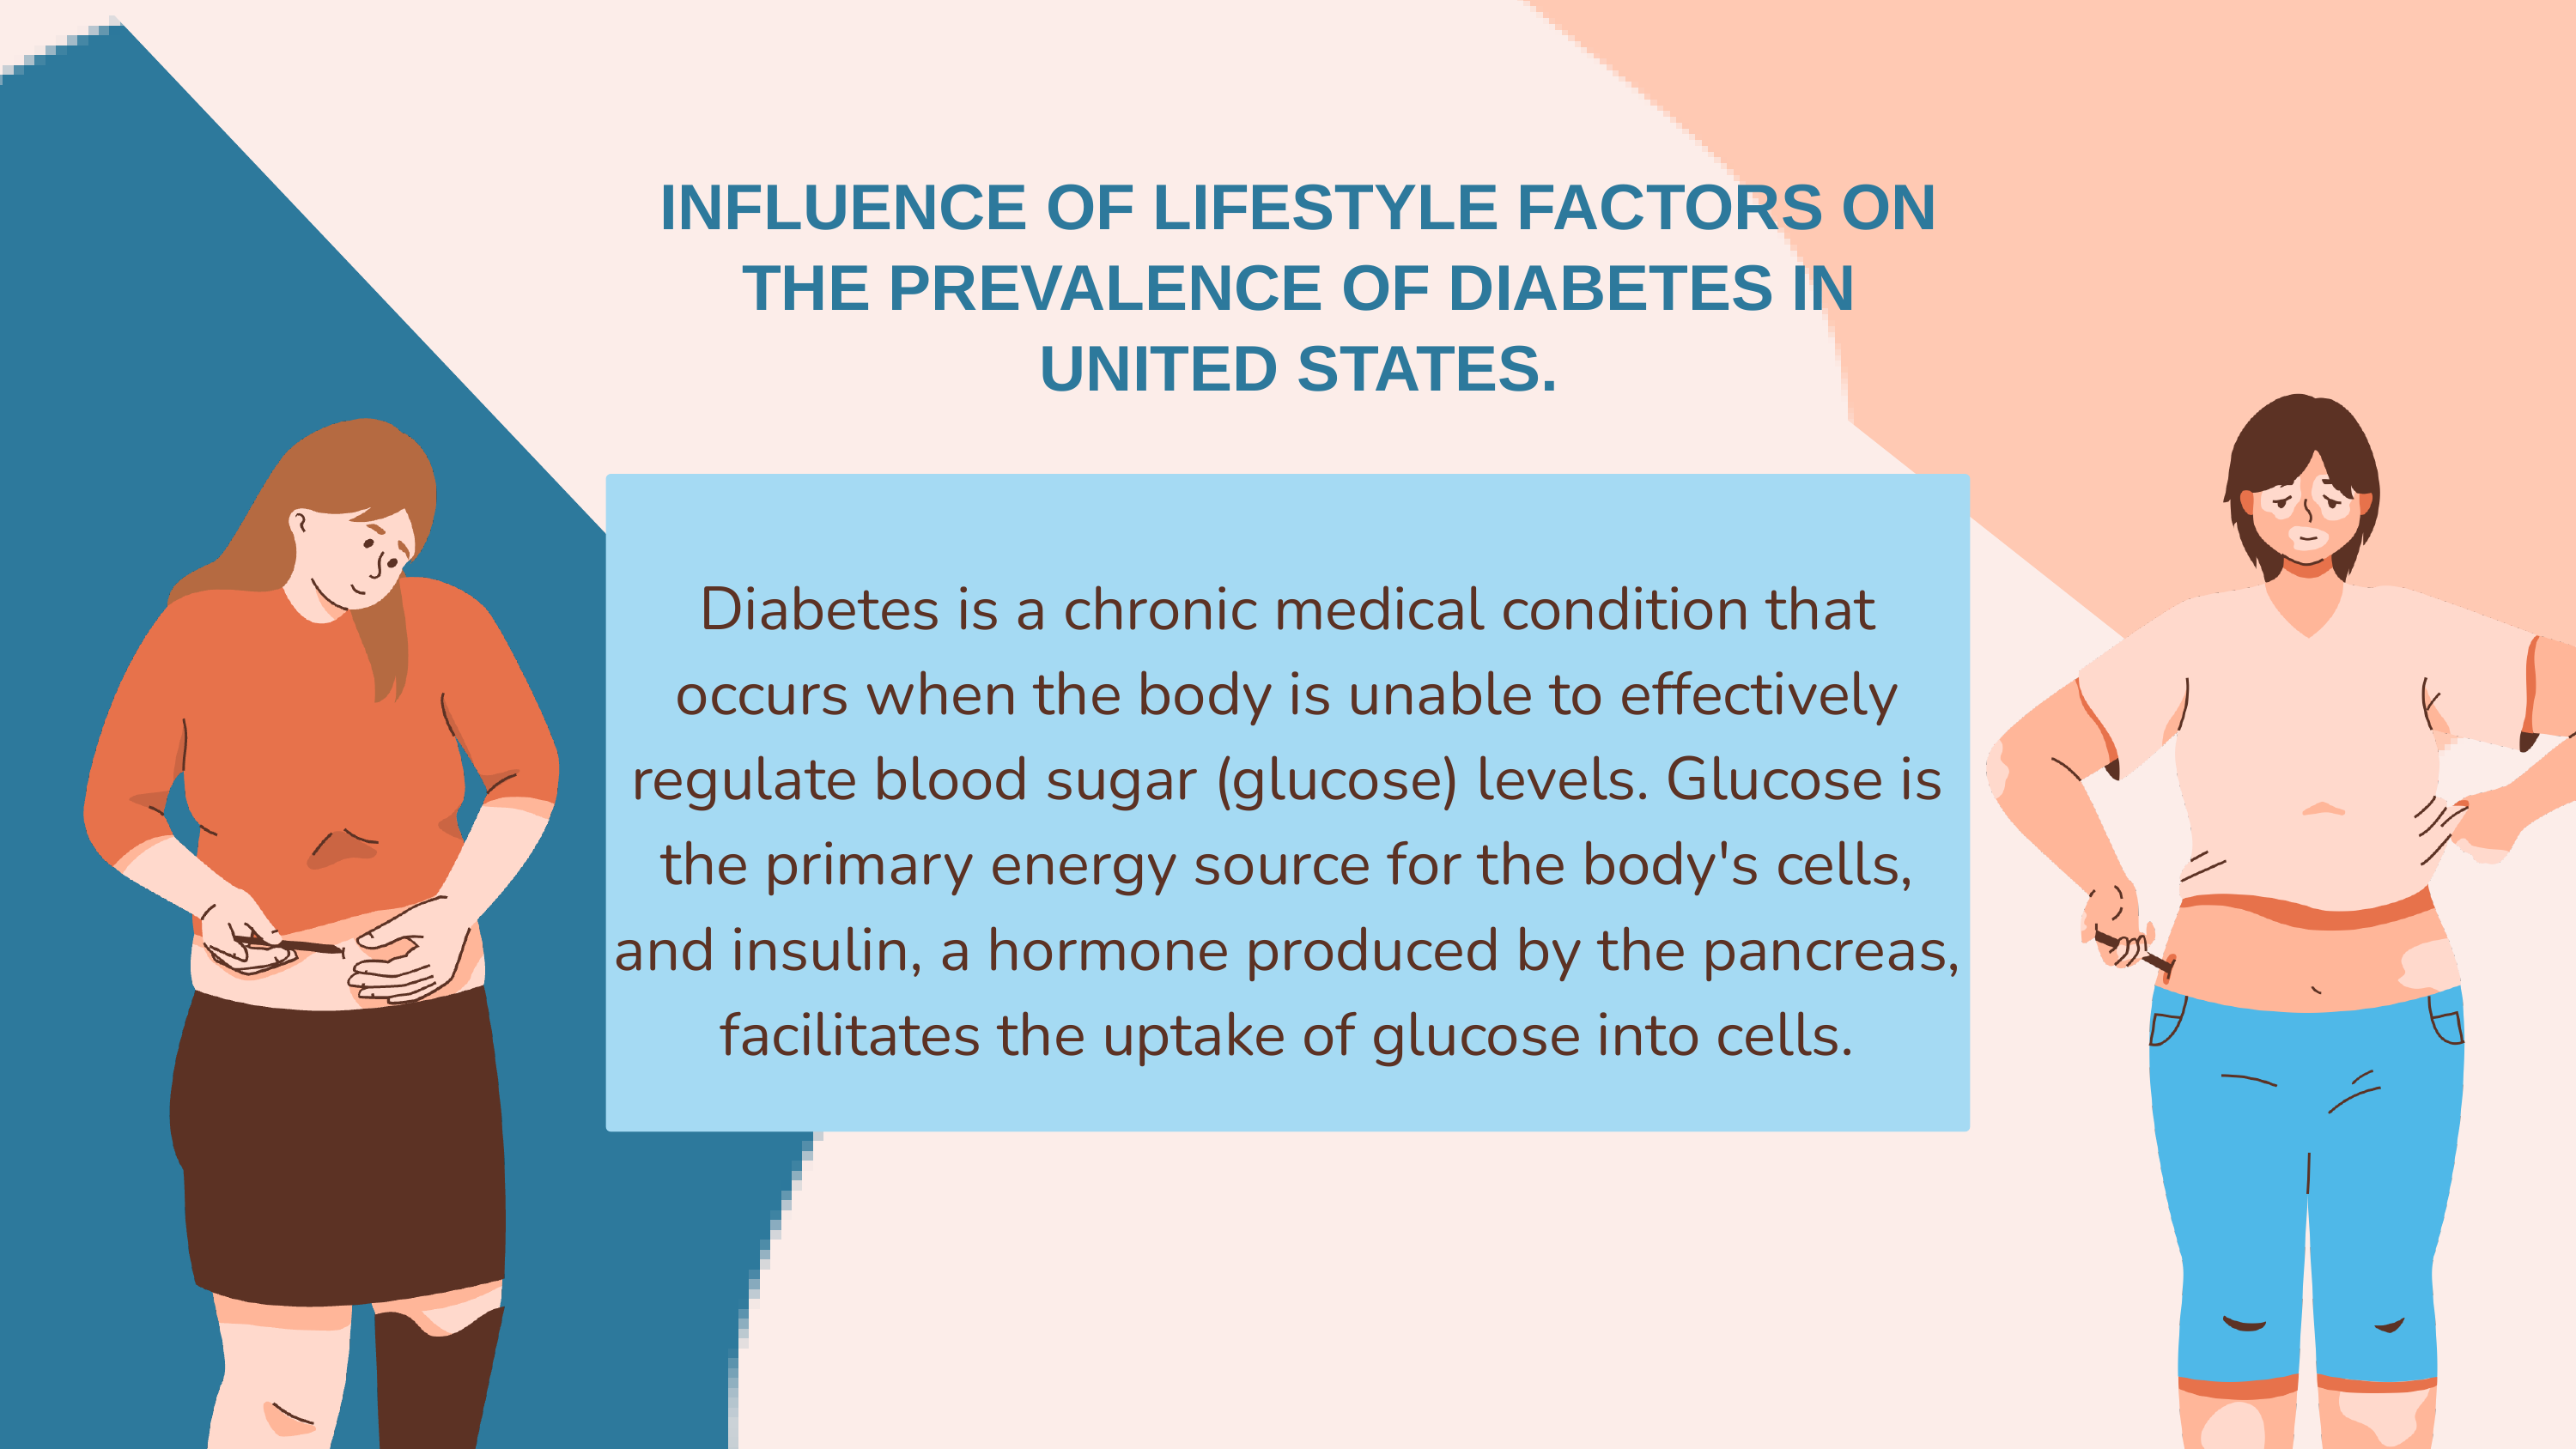

INFLUENCE OF LIFESTYLE FACTORS ON THE PREVALENCE OF DIABETES IN UNITED STATES.

Diabetes is a chronic medical condition that occurs when the body is unable to effectively regulate blood sugar (glucose) levels. Glucose is the primary energy source for the body's cells, and insulin, a hormone produced by the pancreas, facilitates the uptake of glucose into cells.